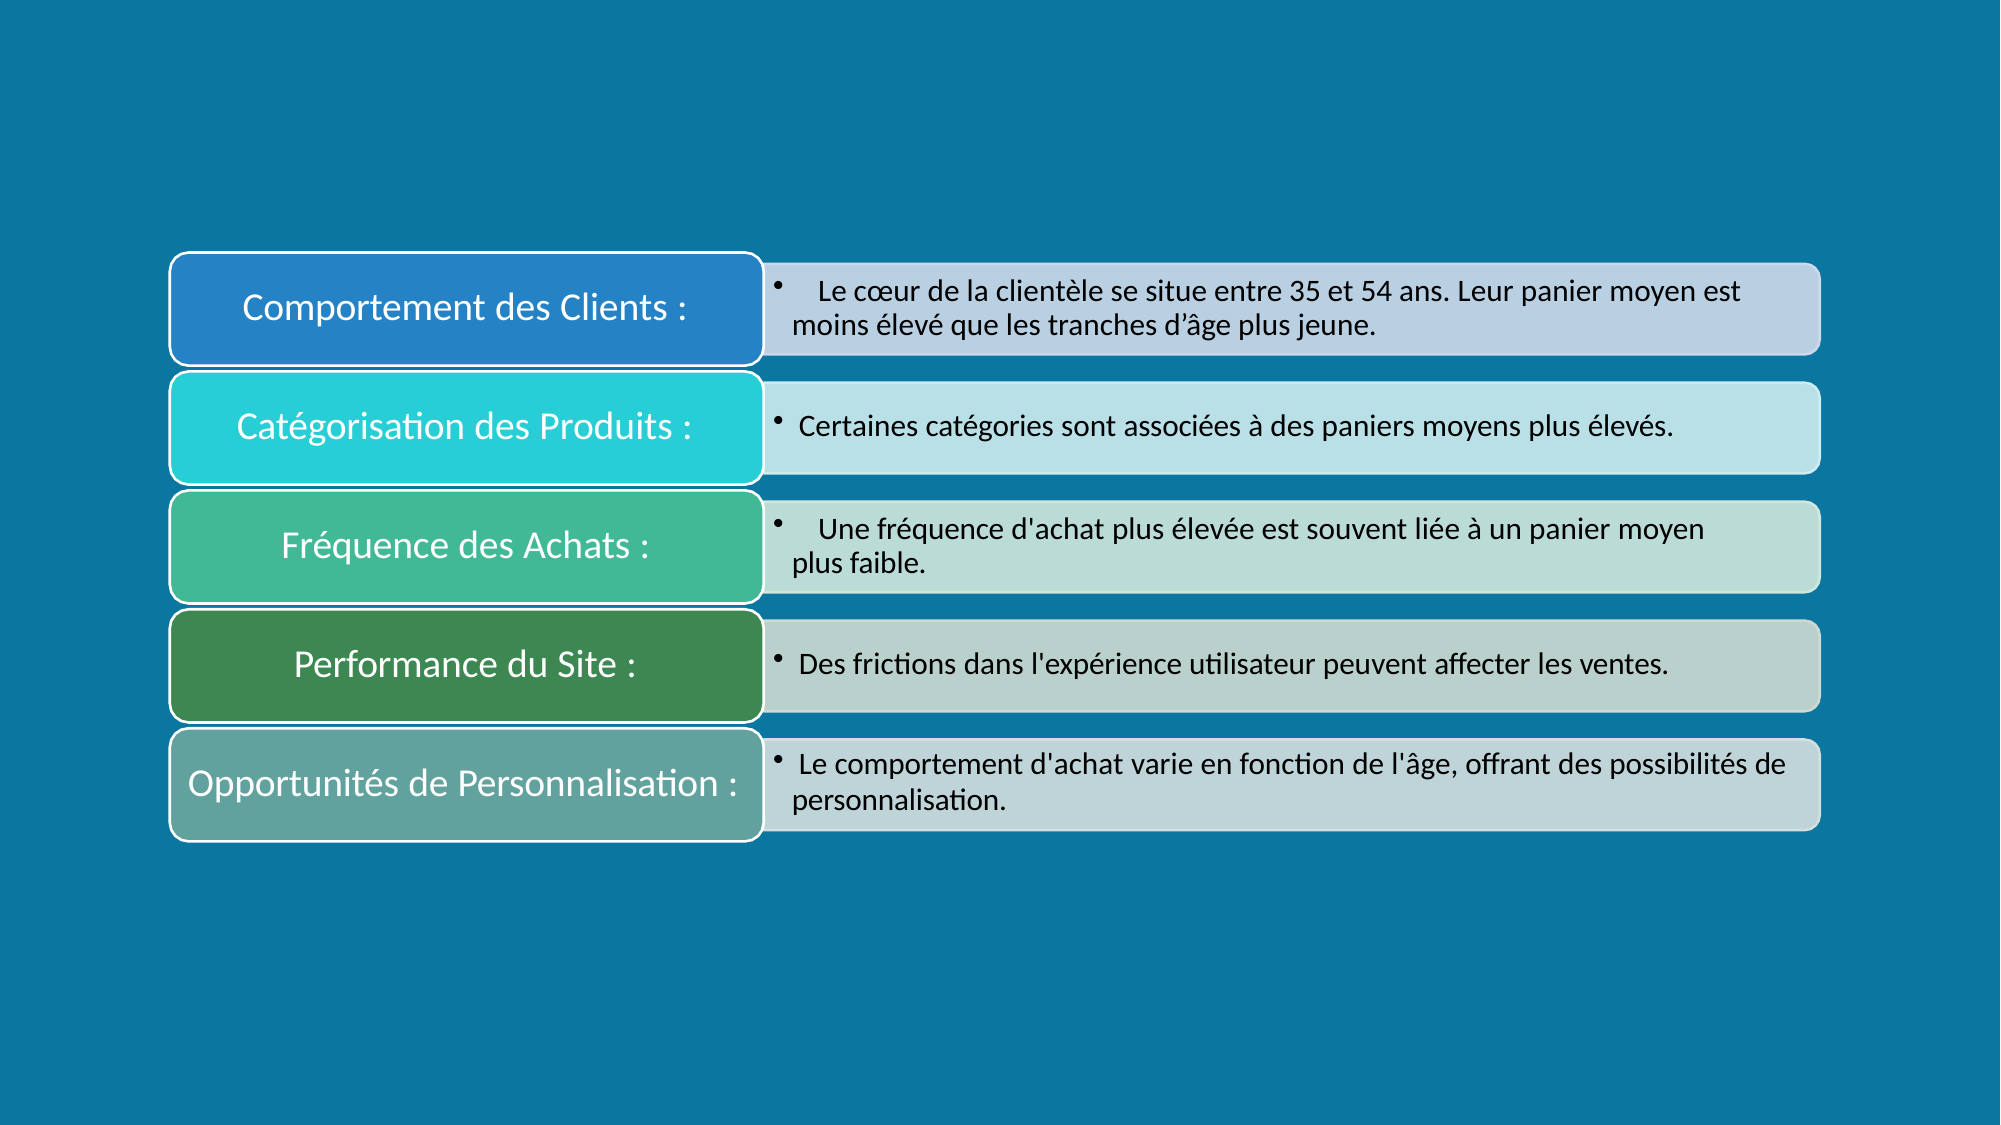

Le cœur de la clientèle se situe entre 35 et 54 ans. Leur panier moyen est moins élevé que les tranches d’âge plus jeune.
Comportement des Clients :

Catégorisation des Produits :
Certaines catégories sont associées à des paniers moyens plus élevés.

	Une fréquence d'achat plus élevée est souvent liée à un panier moyen plus faible.
Fréquence des Achats :

Performance du Site :
Des frictions dans l'expérience utilisateur peuvent affecter les ventes.

Le comportement d'achat varie en fonction de l'âge, offrant des possibilités de
personnalisation.
Opportunités de Personnalisation :
46